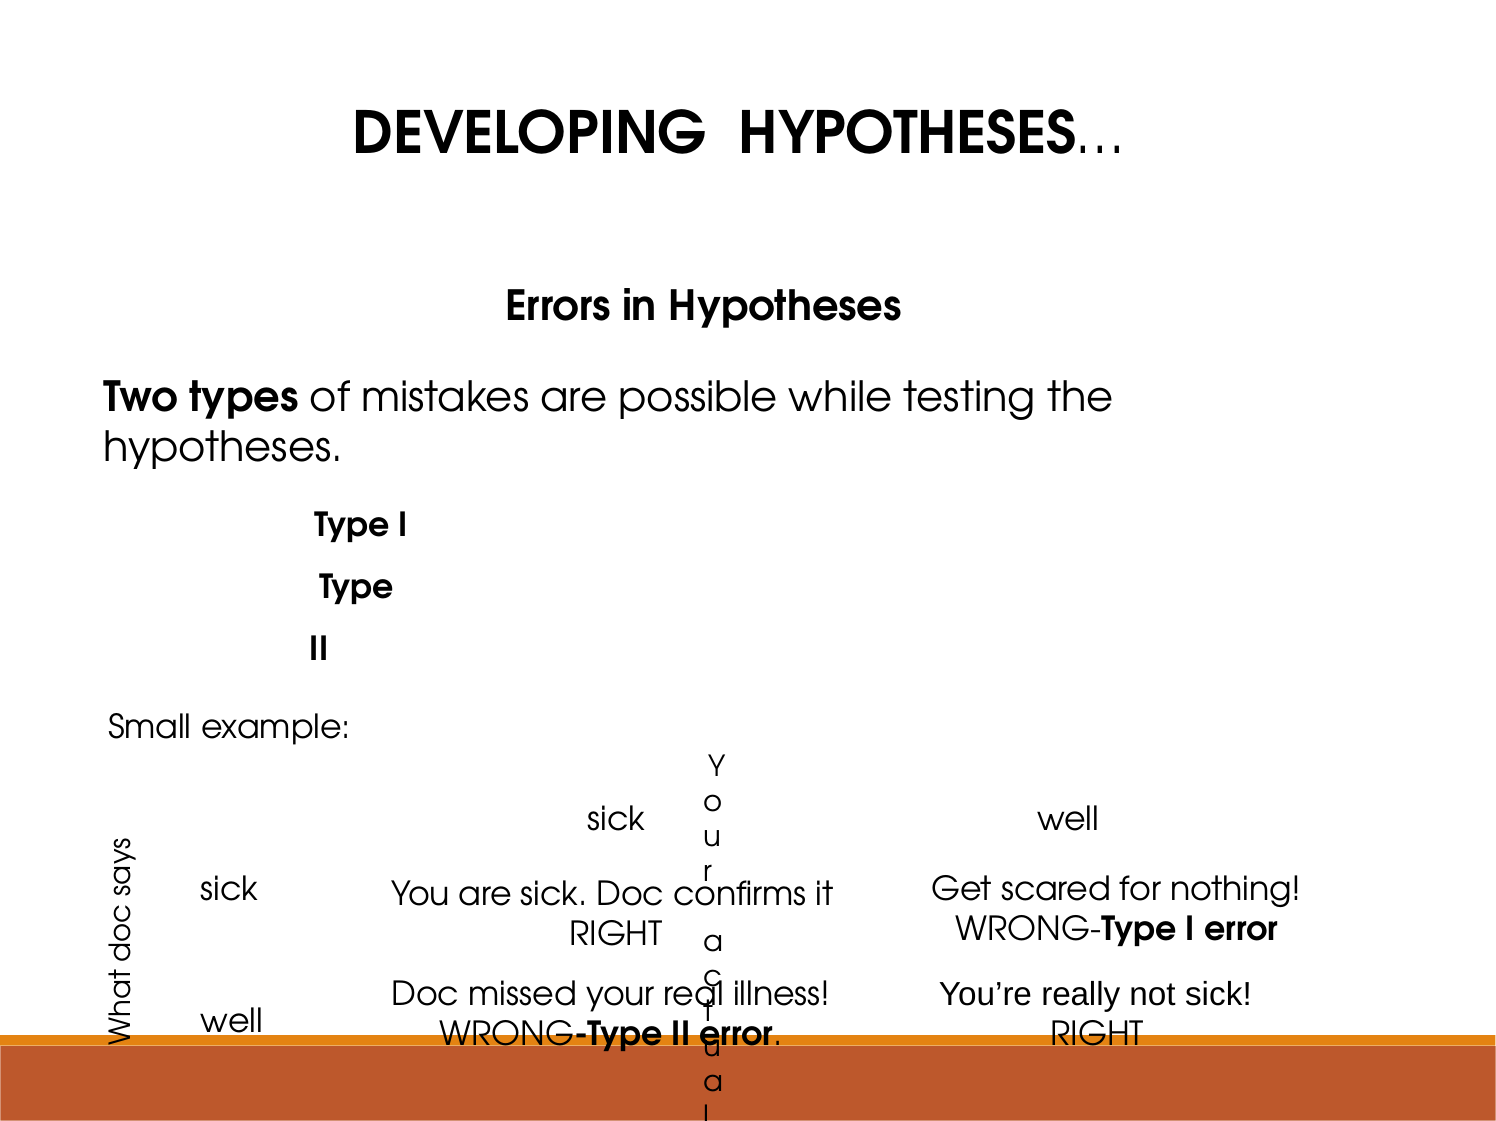

DEVELOPING  HYPOTHESES…
Errors in Hypotheses
Two types of mistakes are possible while testing the hypotheses.
Type I  Type II

Small example:
Your actual health
sick
well
Get scared for nothing!
WRONG-Type I error
You’re really not sick!
RIGHT
What doc says
sick
You are sick. Doc confirms it  RIGHT
Doc missed your real illness!
WRONG-Type II error.
well